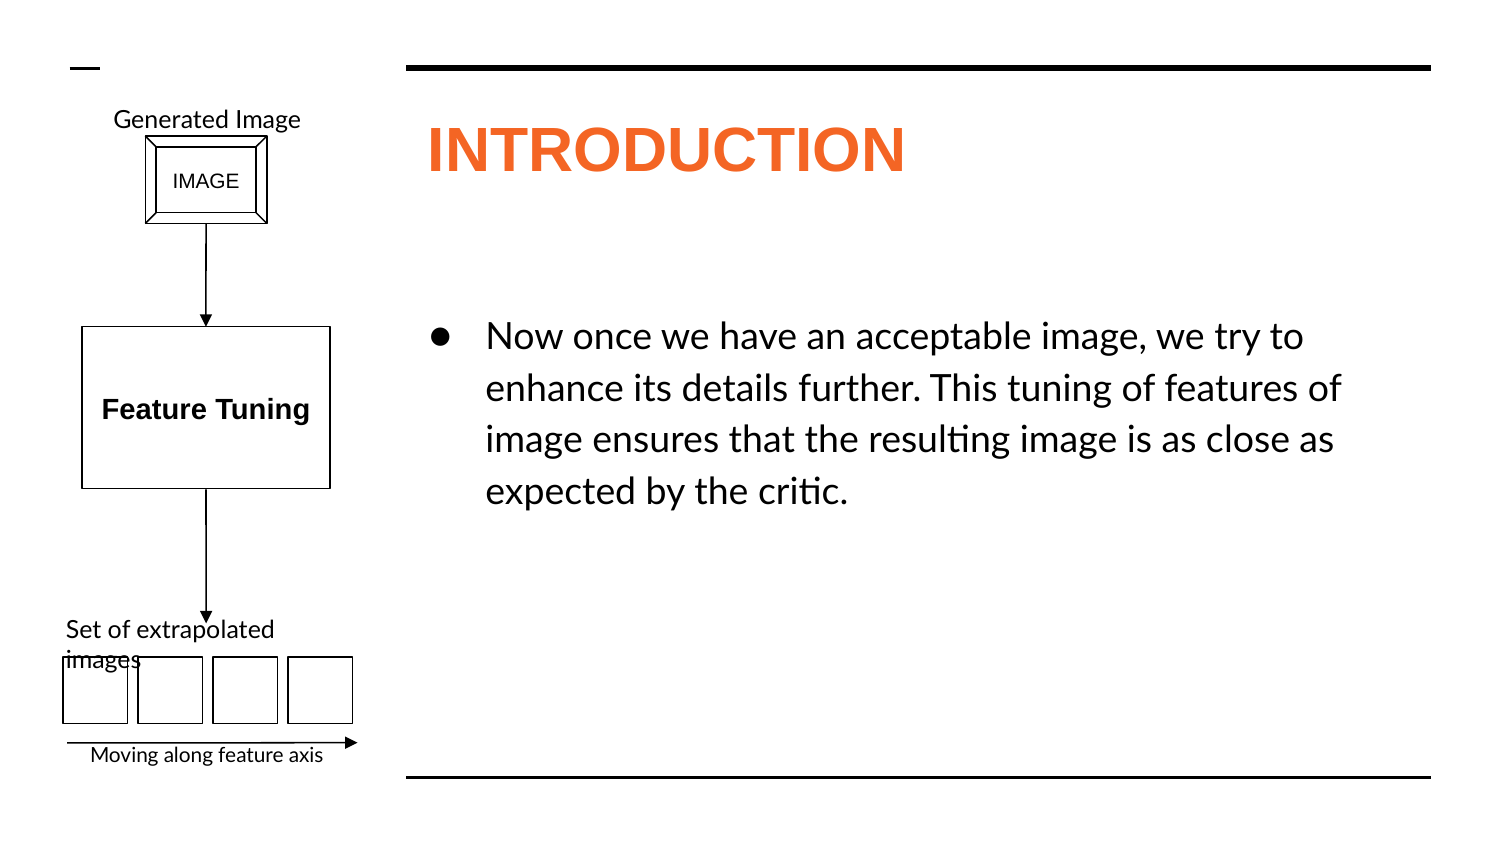

Generated Image
# INTRODUCTION
IMAGE
Now once we have an acceptable image, we try to enhance its details further. This tuning of features of image ensures that the resulting image is as close as expected by the critic.
Feature Tuning
Set of extrapolated images

Moving along feature axis